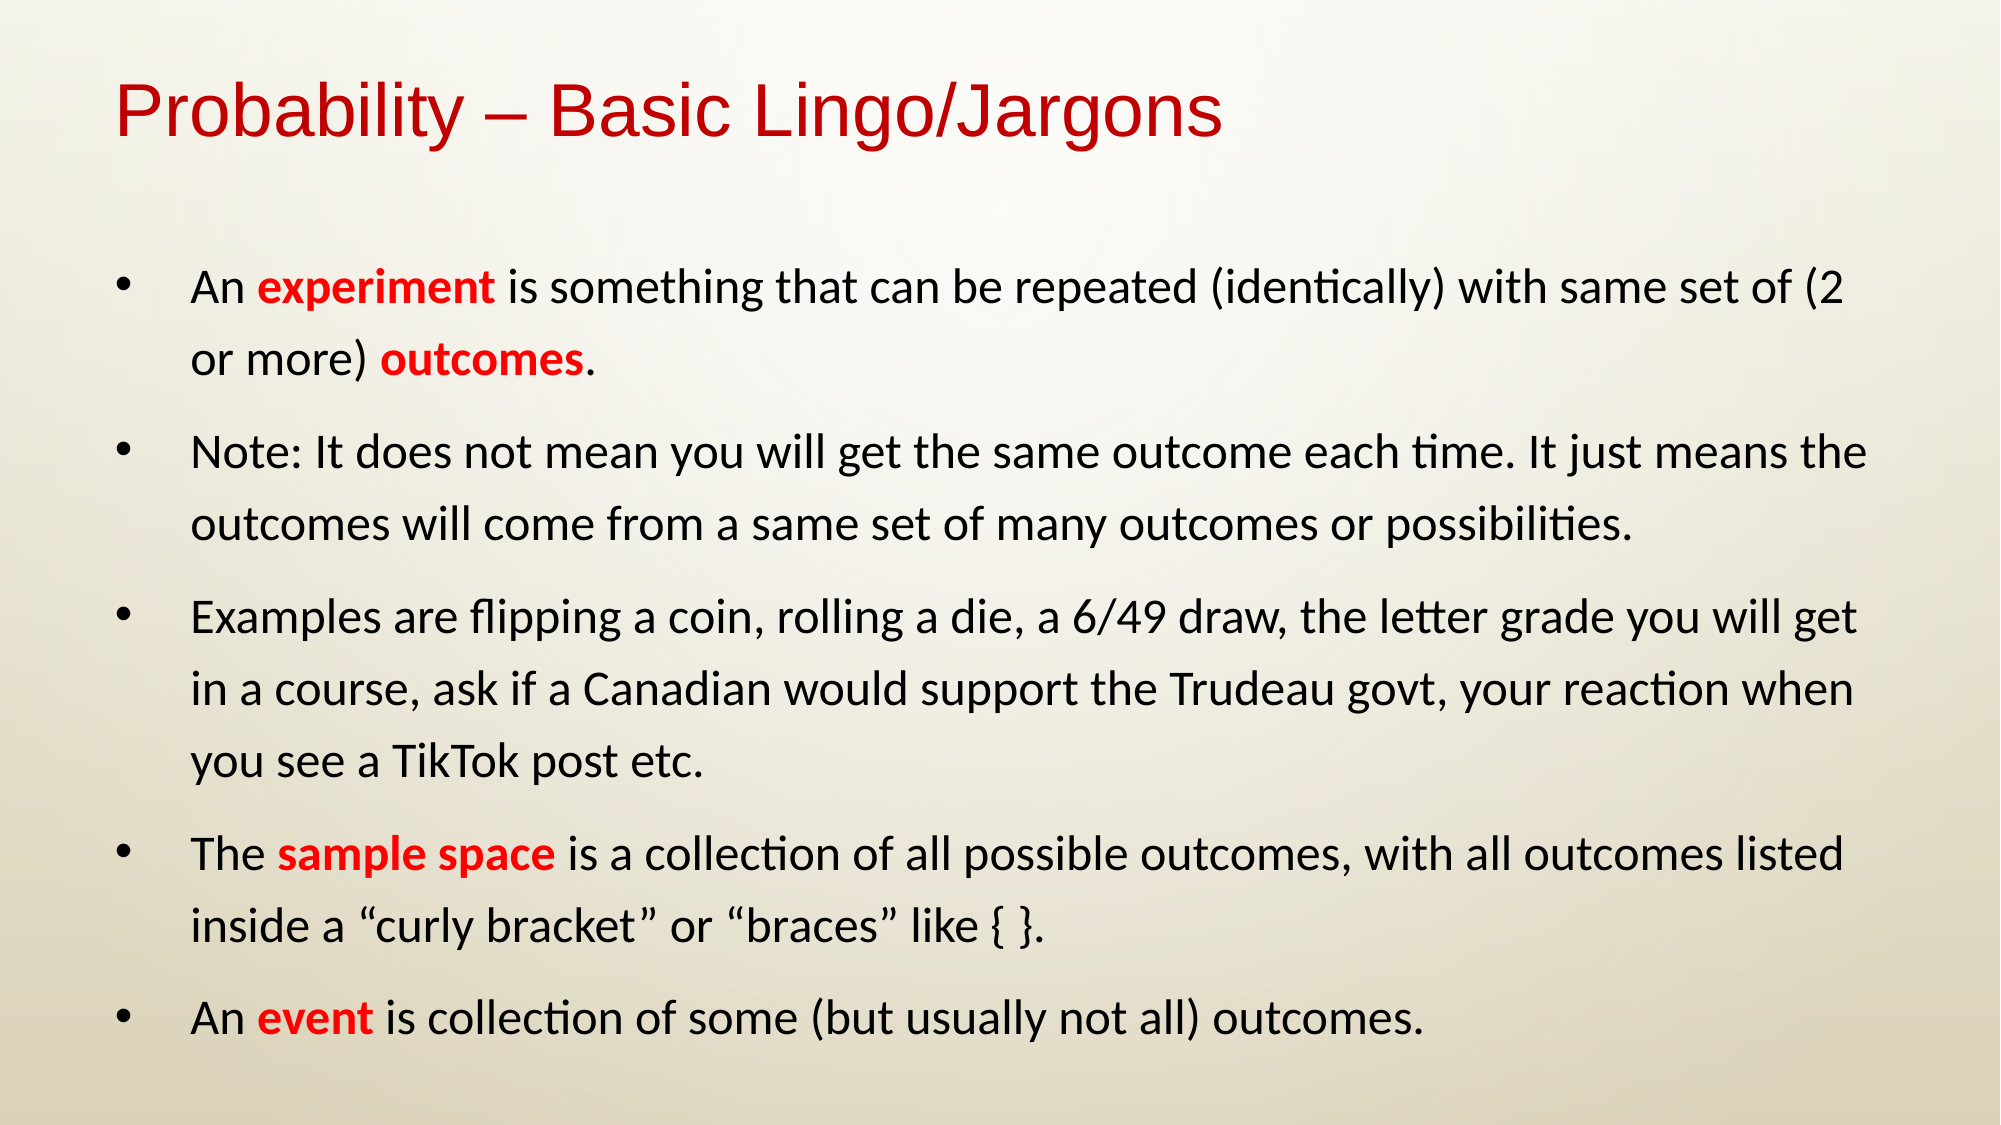

# Probability – Basic Lingo/Jargons
An experiment is something that can be repeated (identically) with same set of (2 or more) outcomes.
Note: It does not mean you will get the same outcome each time. It just means the outcomes will come from a same set of many outcomes or possibilities.
Examples are flipping a coin, rolling a die, a 6/49 draw, the letter grade you will get in a course, ask if a Canadian would support the Trudeau govt, your reaction when you see a TikTok post etc.
The sample space is a collection of all possible outcomes, with all outcomes listed inside a “curly bracket” or “braces” like { }.
An event is collection of some (but usually not all) outcomes.